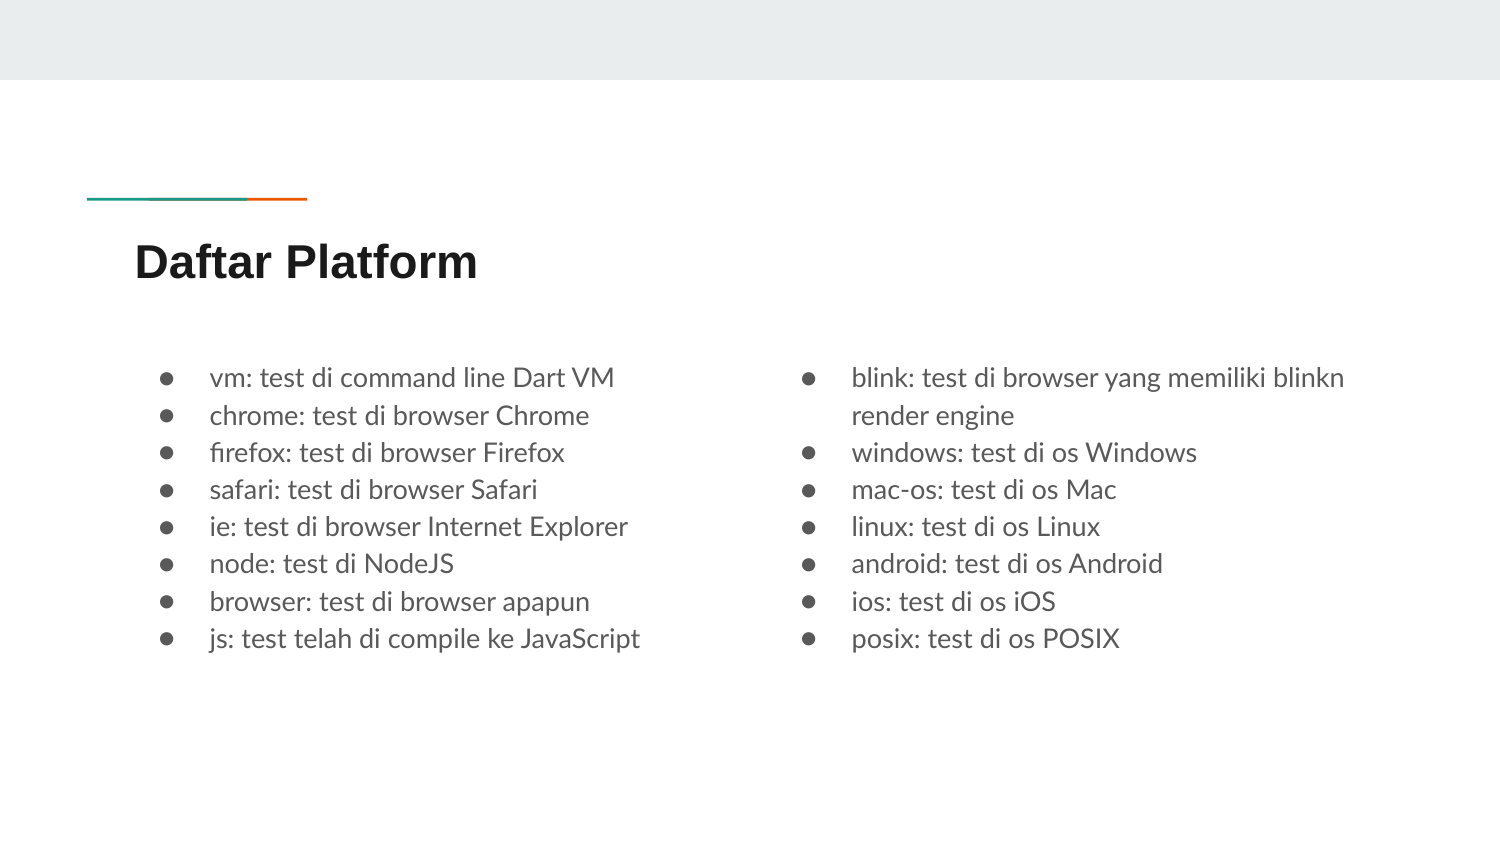

# Daftar Platform
vm: test di command line Dart VM
chrome: test di browser Chrome
firefox: test di browser Firefox
safari: test di browser Safari
ie: test di browser Internet Explorer
node: test di NodeJS
browser: test di browser apapun
js: test telah di compile ke JavaScript
blink: test di browser yang memiliki blinkn render engine
windows: test di os Windows
mac-os: test di os Mac
linux: test di os Linux
android: test di os Android
ios: test di os iOS
posix: test di os POSIX